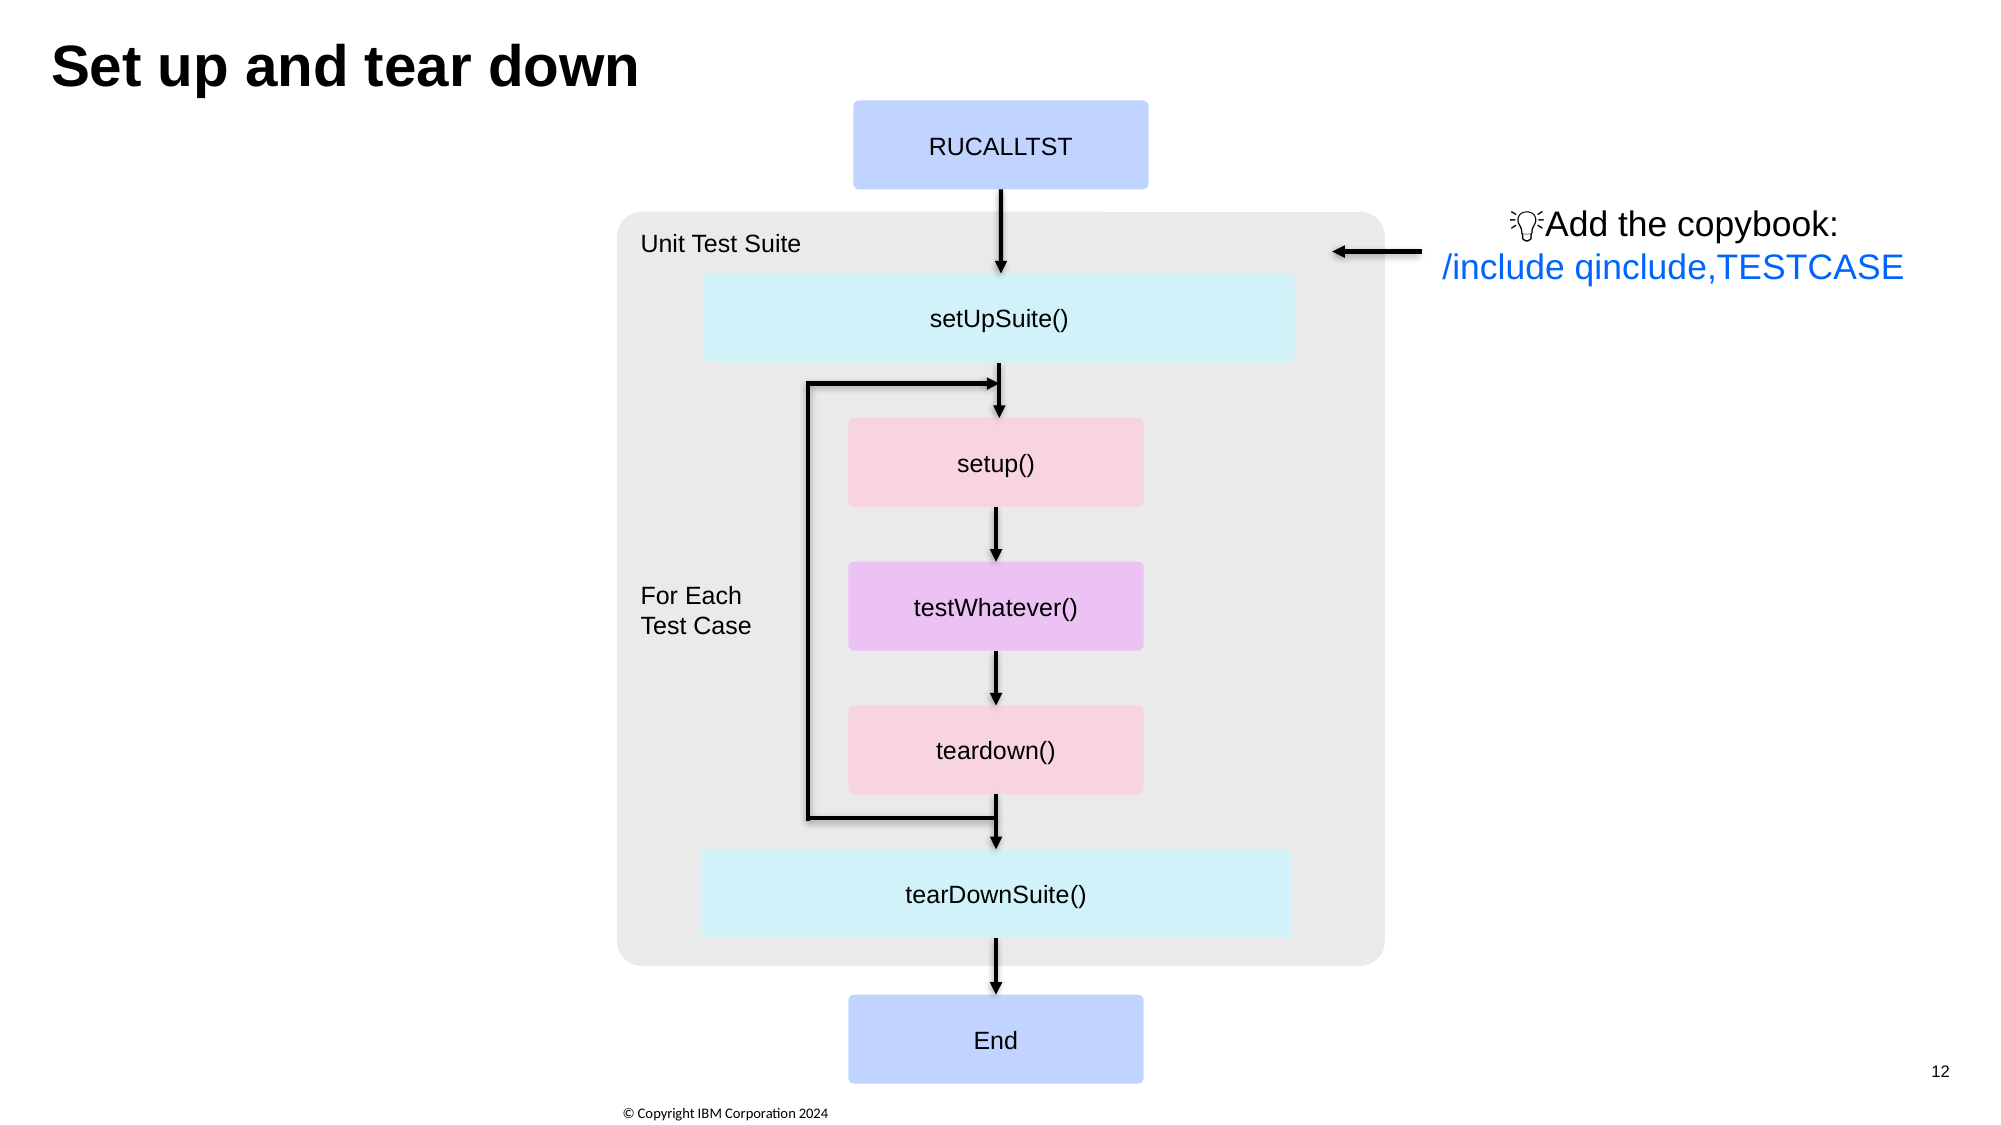

# Set up and tear down
RUCALLTST
💡Add the copybook:
/include qinclude,TESTCASE

Unit Test Suite
setUpSuite()
setup()
testWhatever()
For Each Test Case
teardown()
Code Coverage
tearDownSuite()
End
12